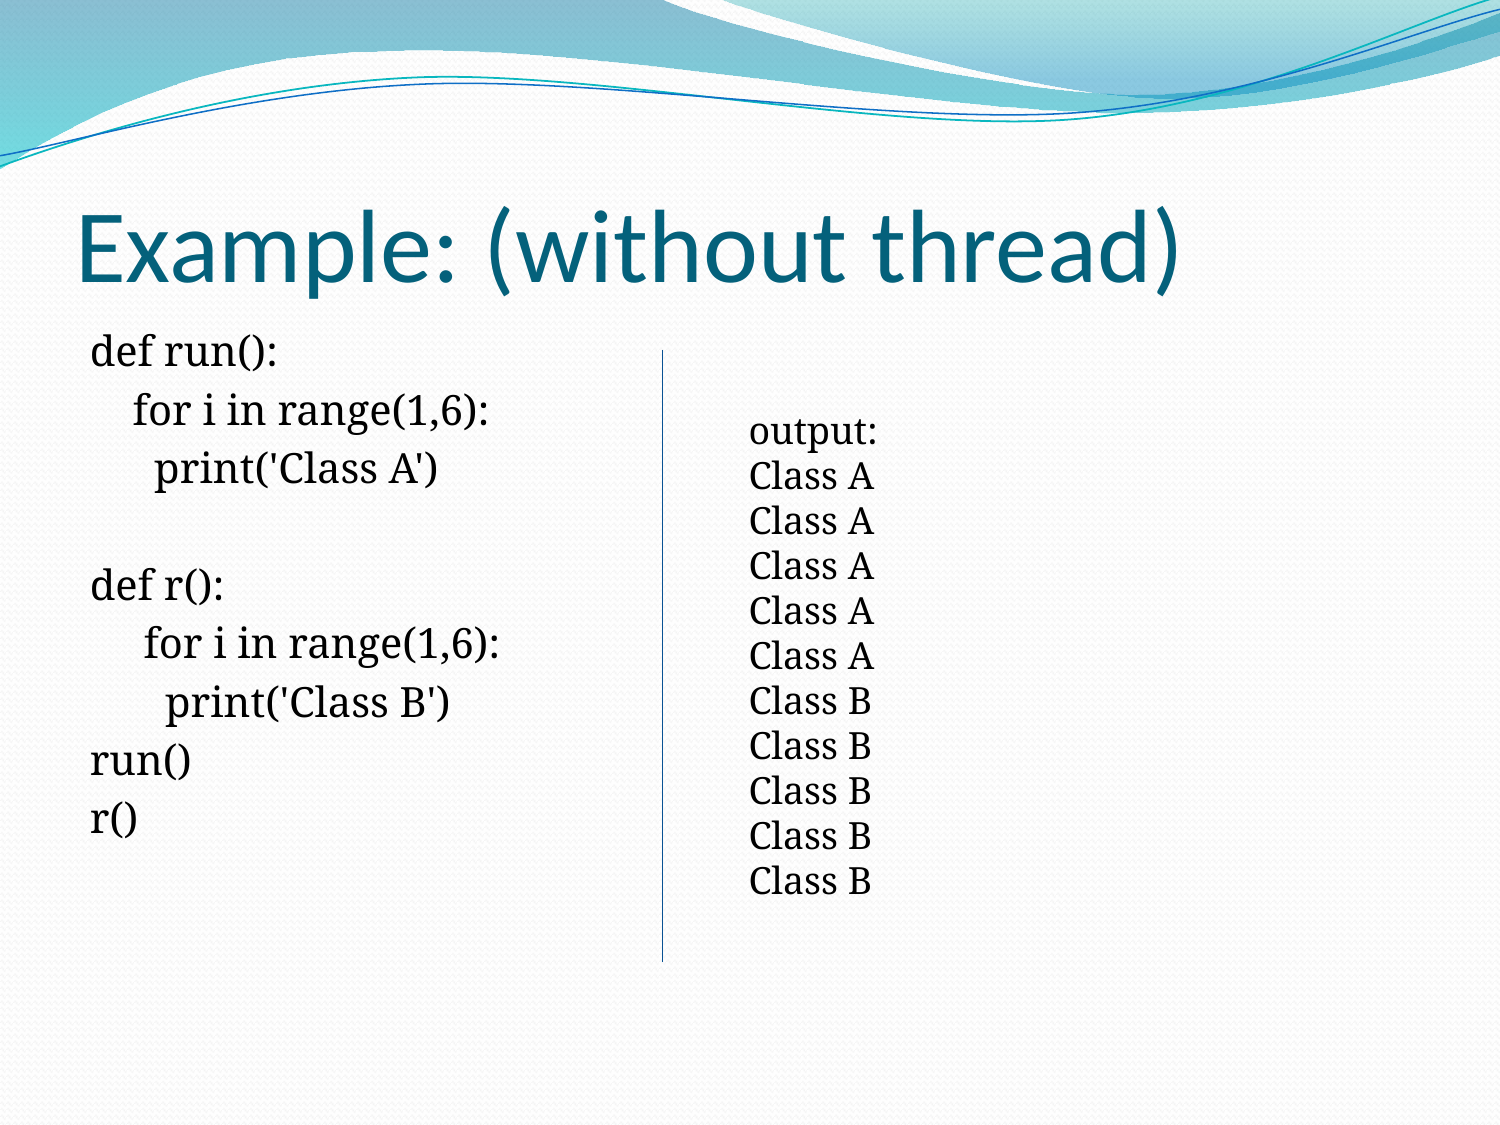

# Example: (without thread)
def run():
    for i in range(1,6):
      print('Class A')

def r():
     for i in range(1,6):
       print('Class B')
run()
r()

output:
Class A
Class A
Class A
Class A
Class A
Class B
Class B
Class B
Class B
Class B